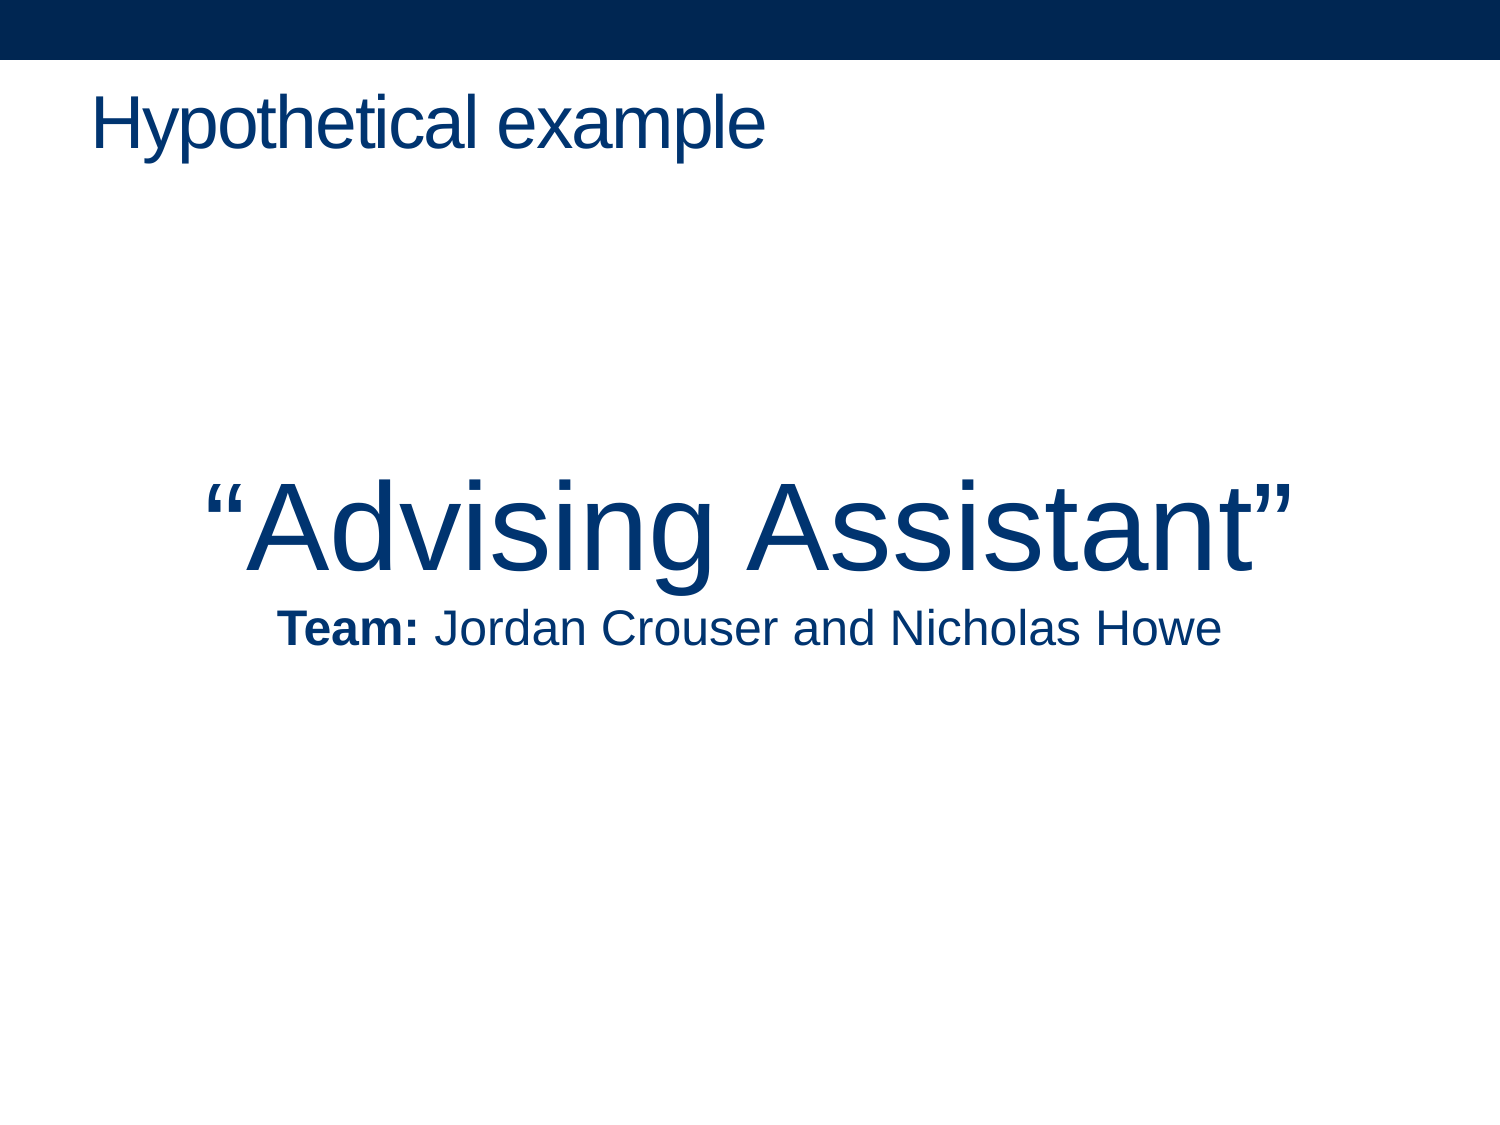

# Hypothetical example

“Advising Assistant”
Team: Jordan Crouser and Nicholas Howe